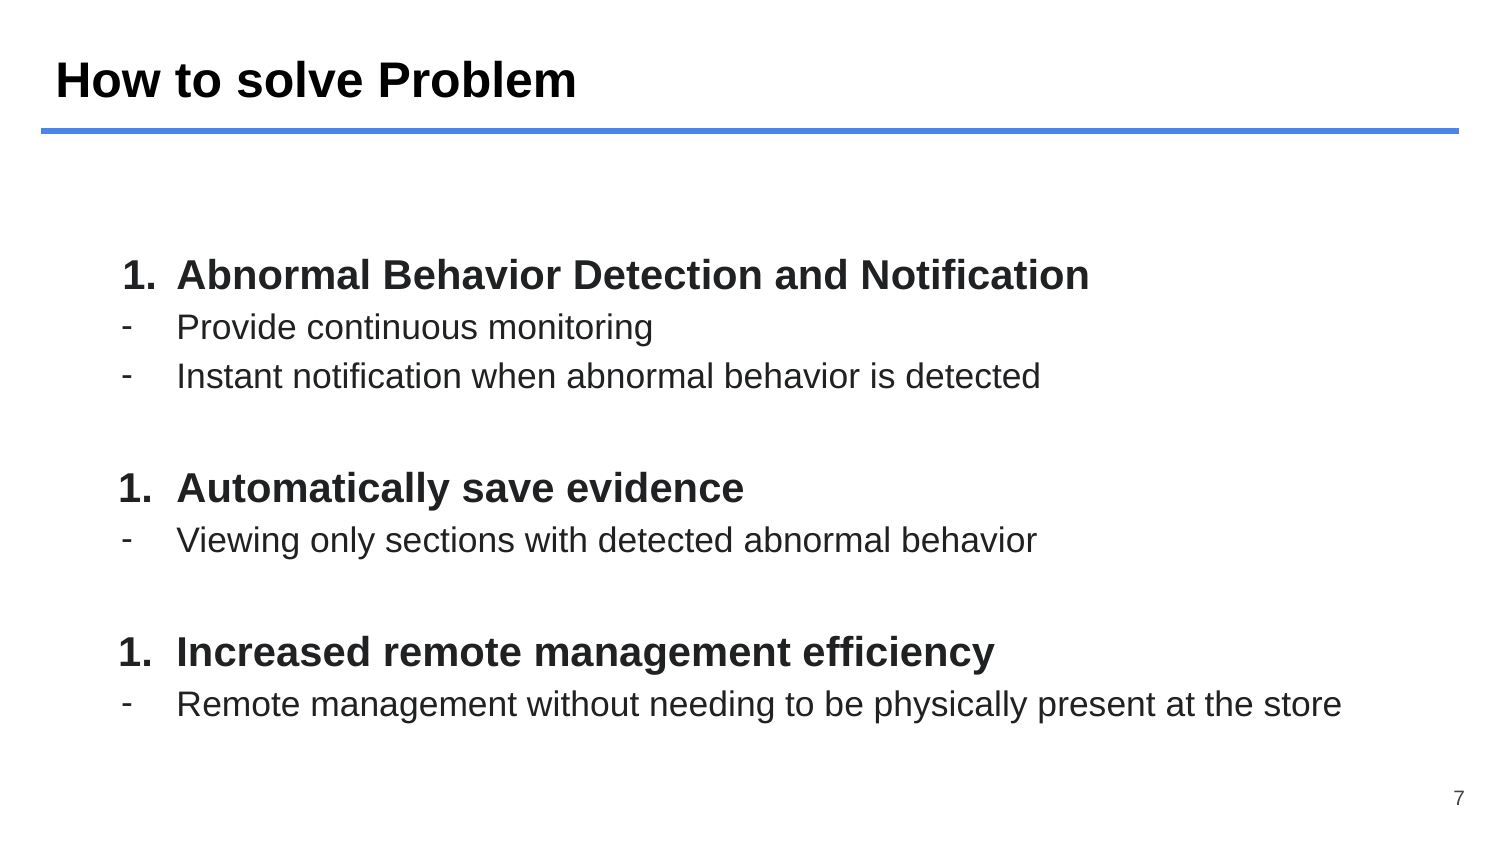

How to solve Problem
Abnormal Behavior Detection and Notification
Provide continuous monitoring
Instant notification when abnormal behavior is detected

Automatically save evidence
Viewing only sections with detected abnormal behavior

Increased remote management efficiency
Remote management without needing to be physically present at the store
7